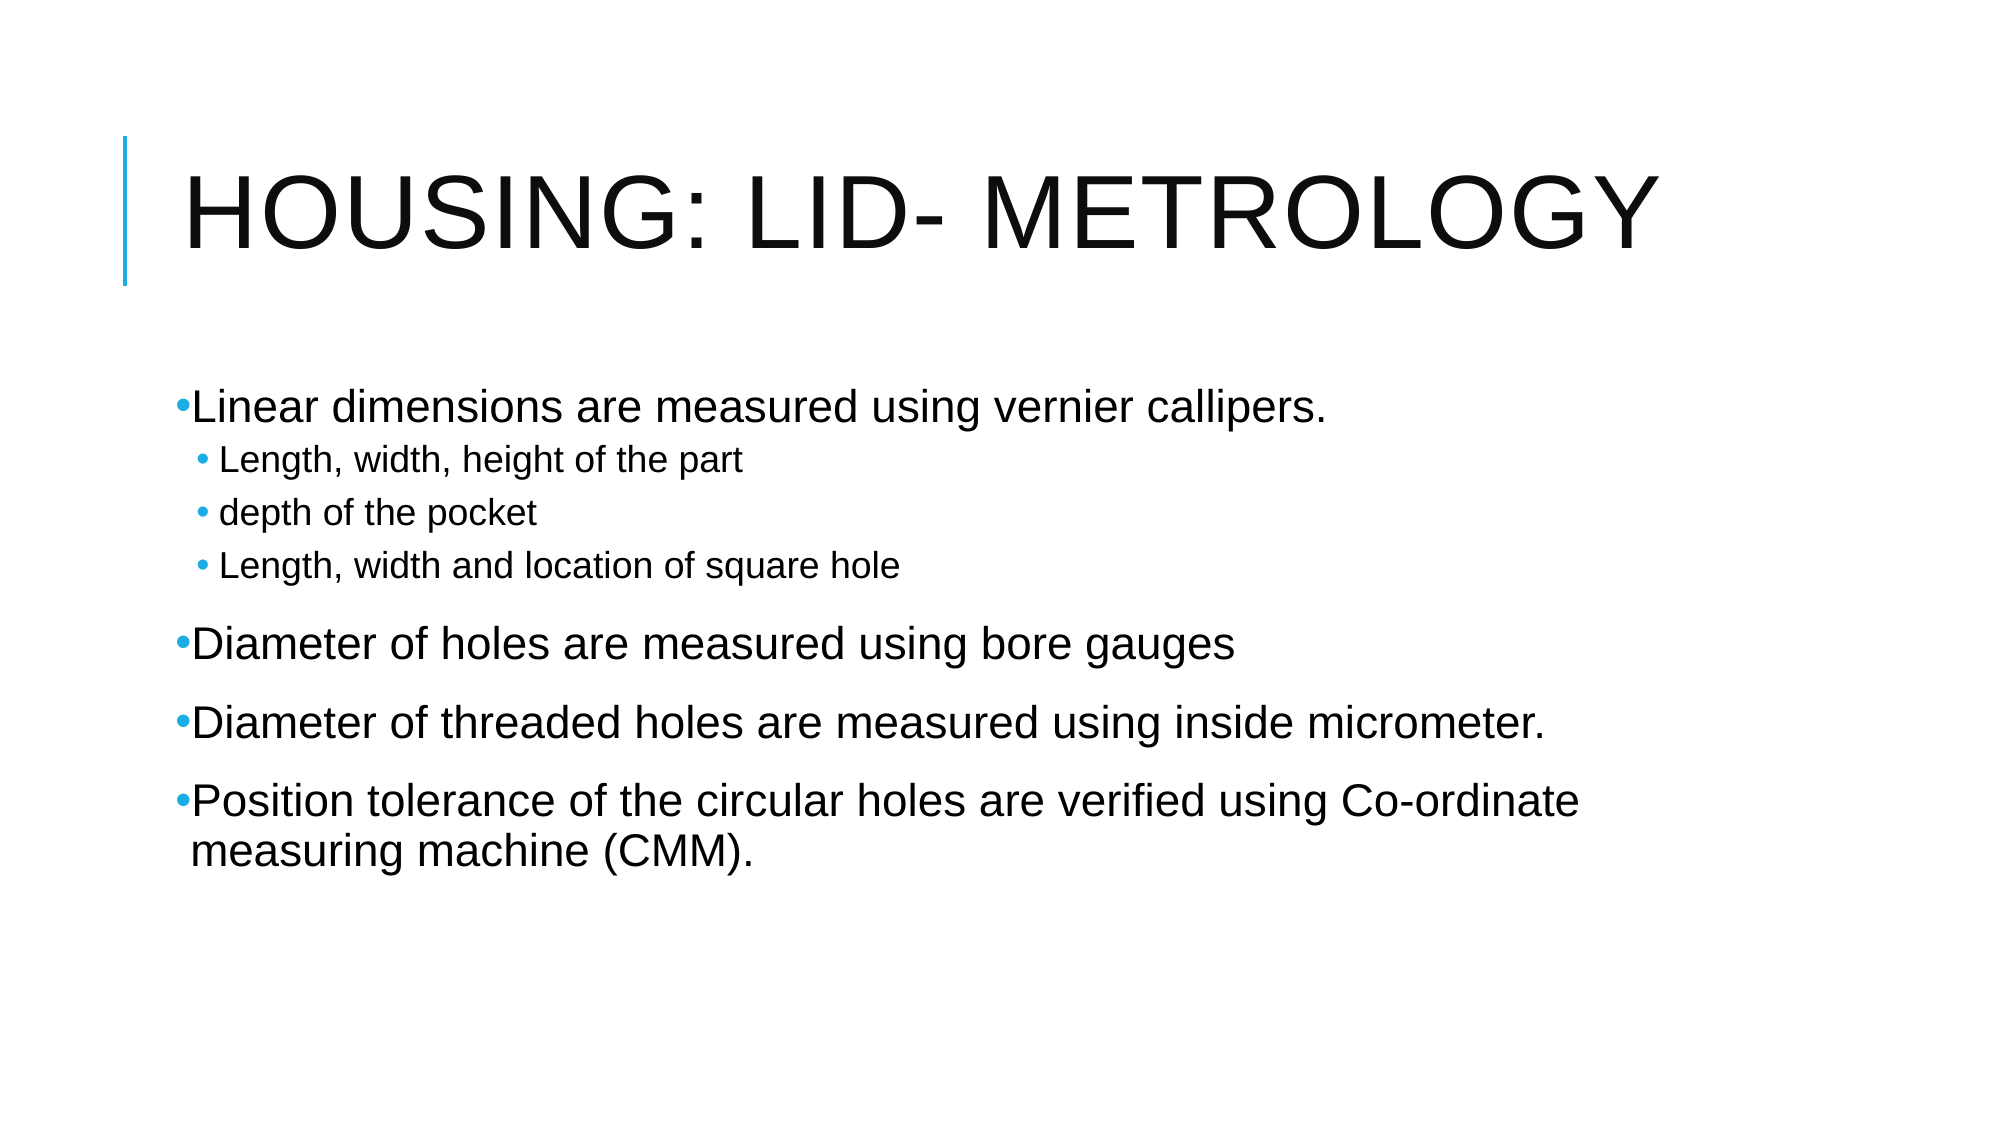

# Housing: lid- metrology
Linear dimensions are measured using vernier callipers.
Length, width, height of the part
depth of the pocket
Length, width and location of square hole
Diameter of holes are measured using bore gauges
Diameter of threaded holes are measured using inside micrometer.
Position tolerance of the circular holes are verified using Co-ordinate measuring machine (CMM).